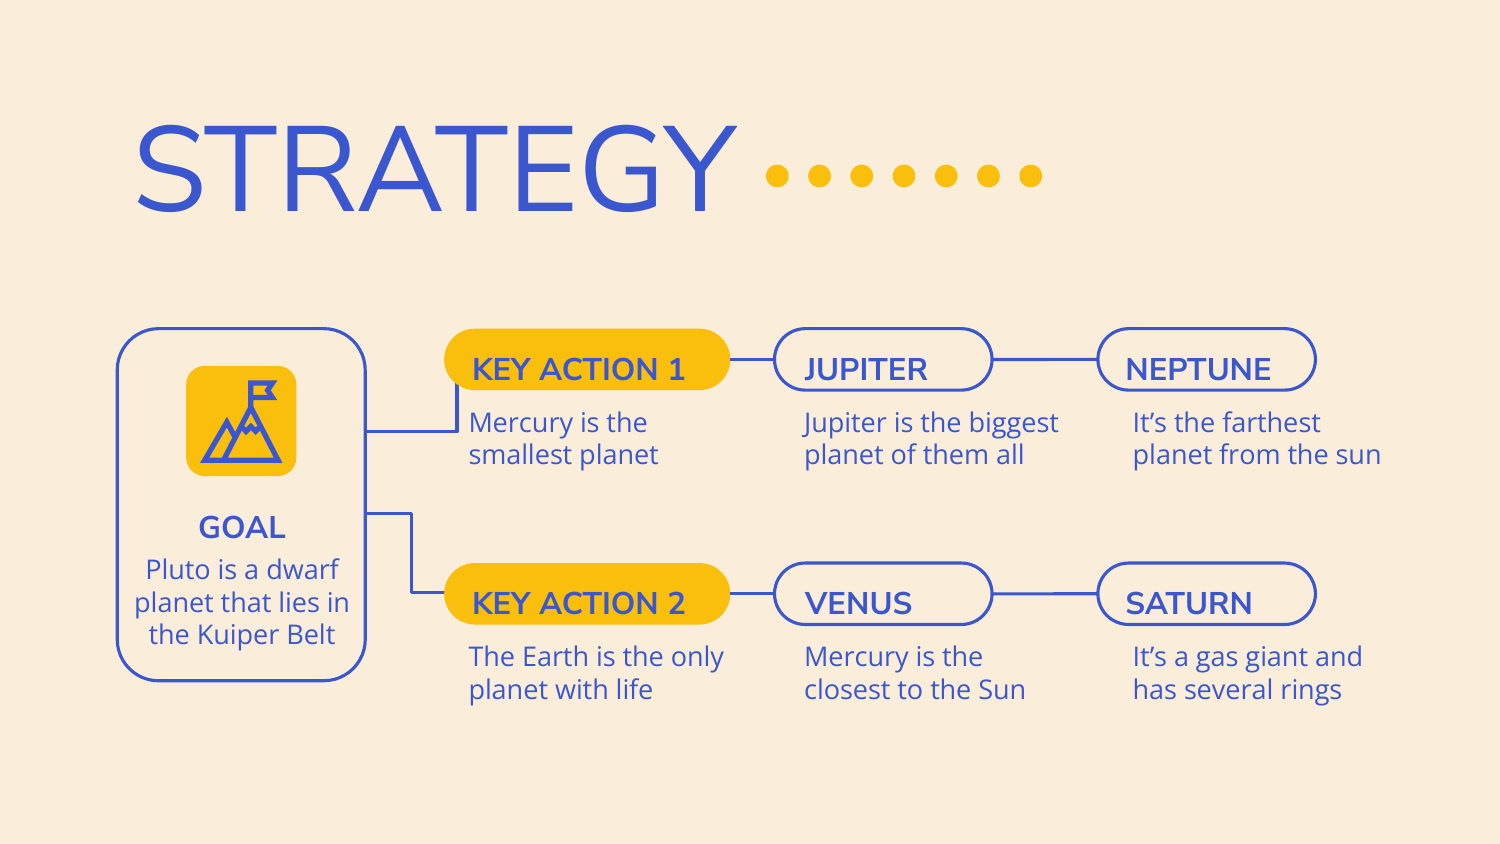

# STRATEGY

KEY ACTION 1
JUPITER
NEPTUNE

Mercury is the smallest planet
Jupiter is the biggest planet of them all
It’s the farthest planet from the sun
GOAL
Pluto is a dwarf planet that lies in the Kuiper Belt

KEY ACTION 2
VENUS
SATURN

The Earth is the only planet with life
Mercury is the closest to the Sun
It’s a gas giant and has several rings